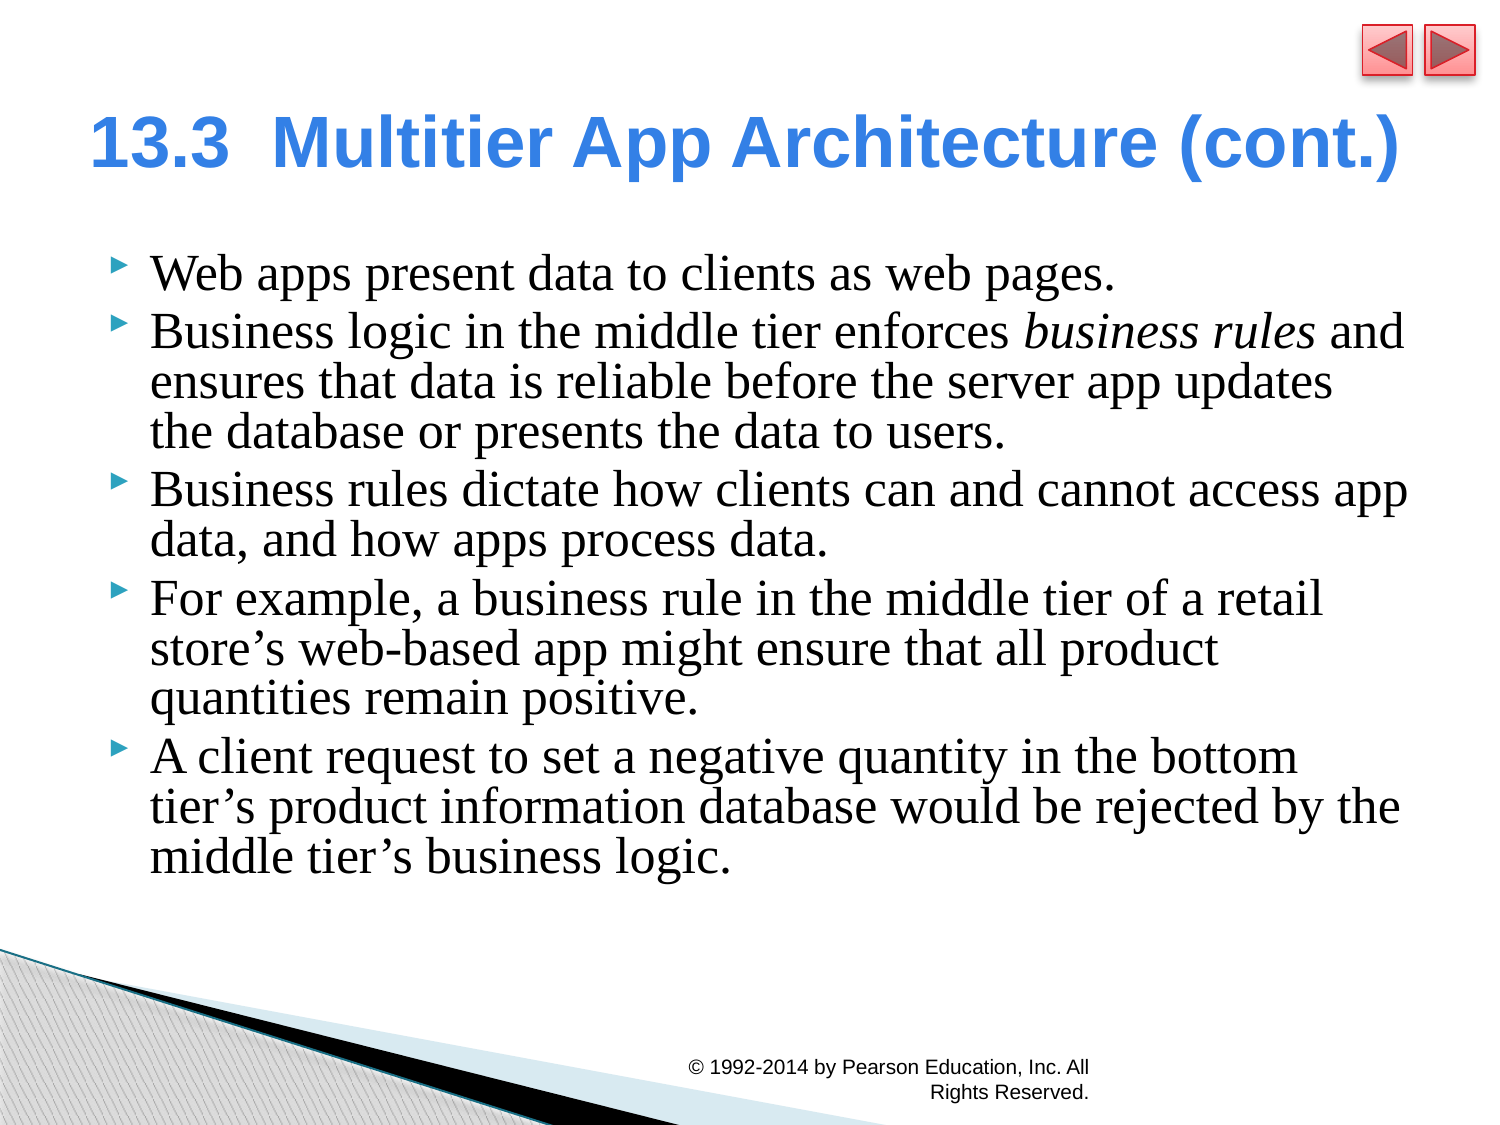

# 13.3  Multitier App Architecture (cont.)
Web apps present data to clients as web pages.
Business logic in the middle tier enforces business rules and ensures that data is reliable before the server app updates the database or presents the data to users.
Business rules dictate how clients can and cannot access app data, and how apps process data.
For example, a business rule in the middle tier of a retail store’s web-based app might ensure that all product quantities remain positive.
A client request to set a negative quantity in the bottom tier’s product information database would be rejected by the middle tier’s business logic.
© 1992-2014 by Pearson Education, Inc. All Rights Reserved.